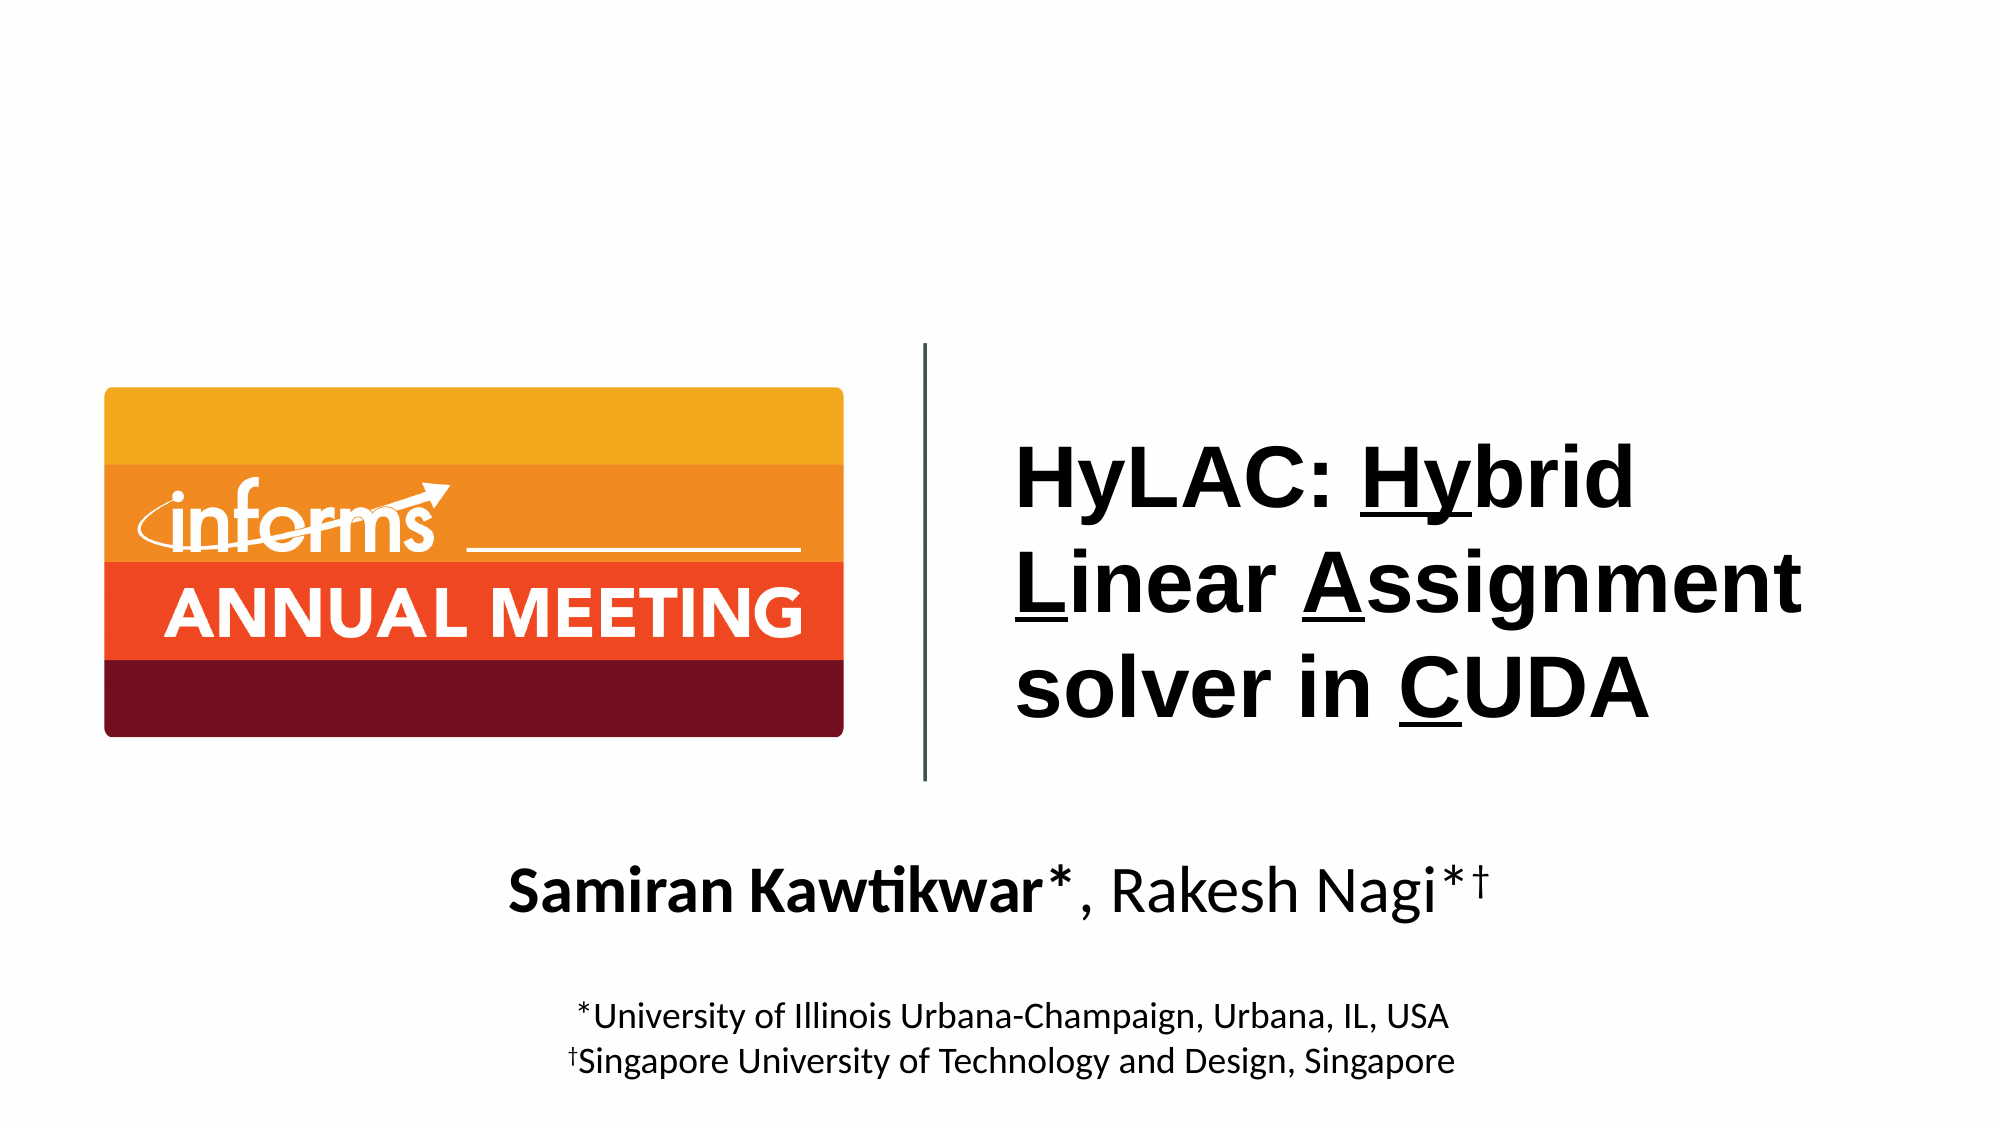

# HyLAC: Hybrid Linear Assignment solver in CUDA
Samiran Kawtikwar*, Rakesh Nagi*†
*University of Illinois Urbana-Champaign, Urbana, IL, USA
†Singapore University of Technology and Design, Singapore